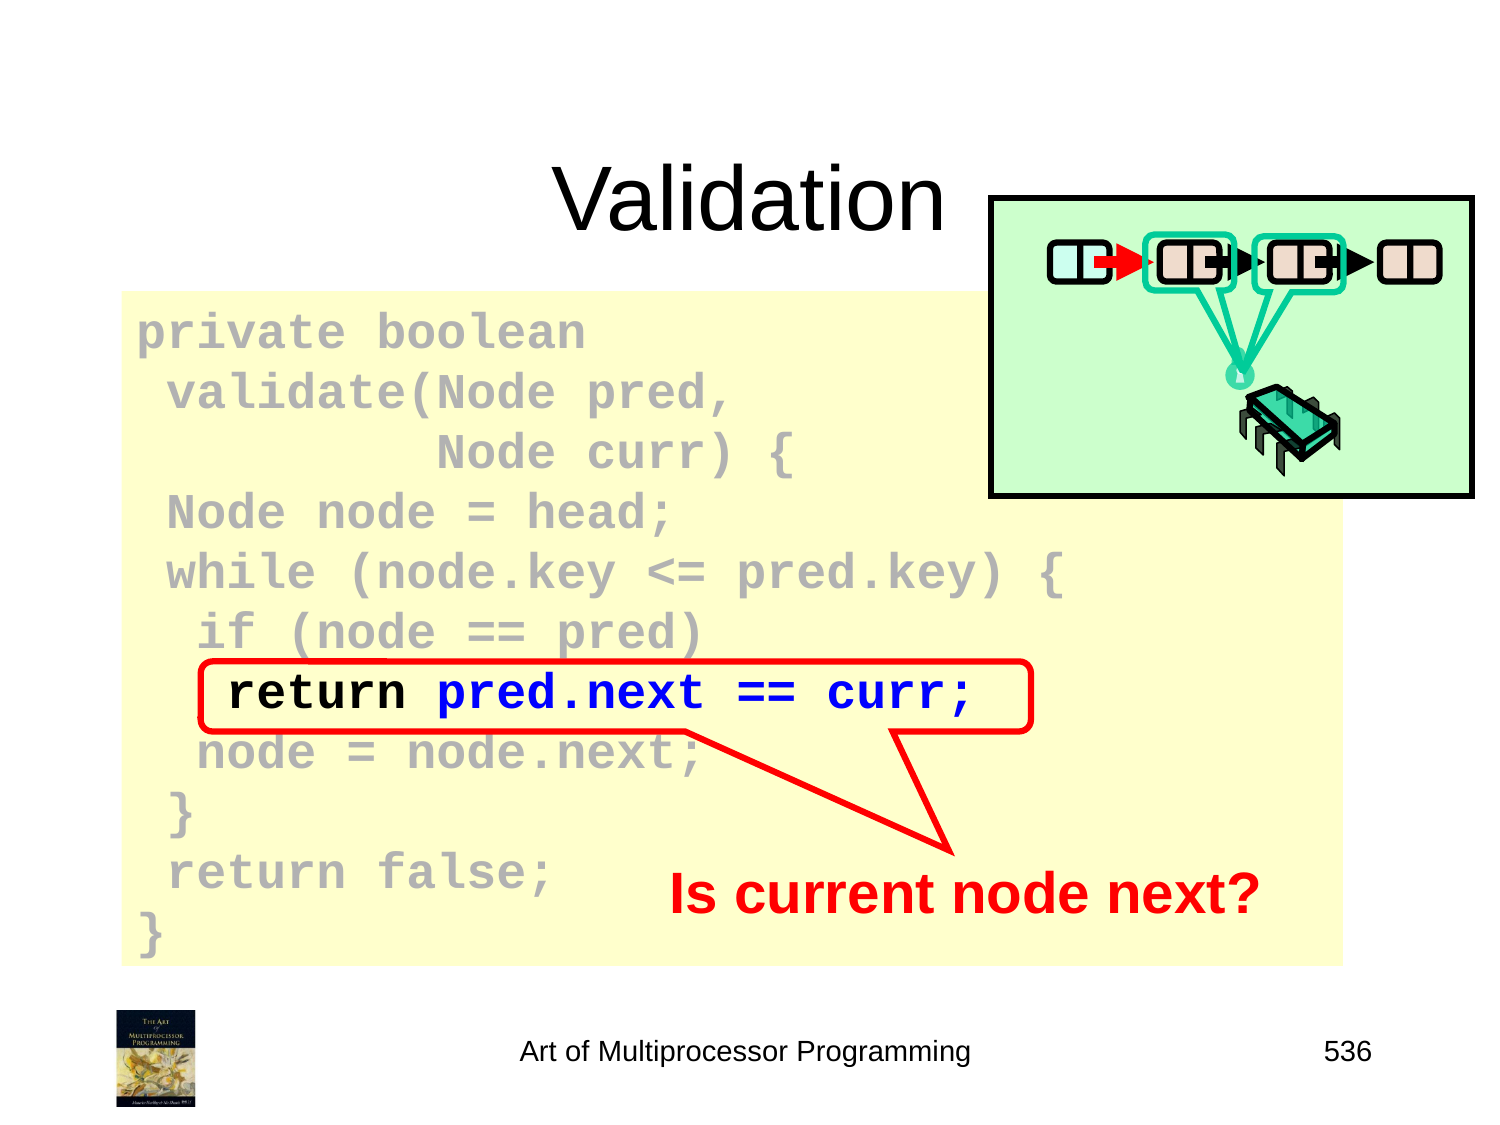

# Validation

private boolean
 validate(Node pred,
          Node curr) {
 Node node = head;
 while (node.key <= pred.key) {
  if (node == pred)
   return pred.next == curr;
  node = node.next;
 }
 return false;
}

Is current node next?
Art of Multiprocessor Programming
536